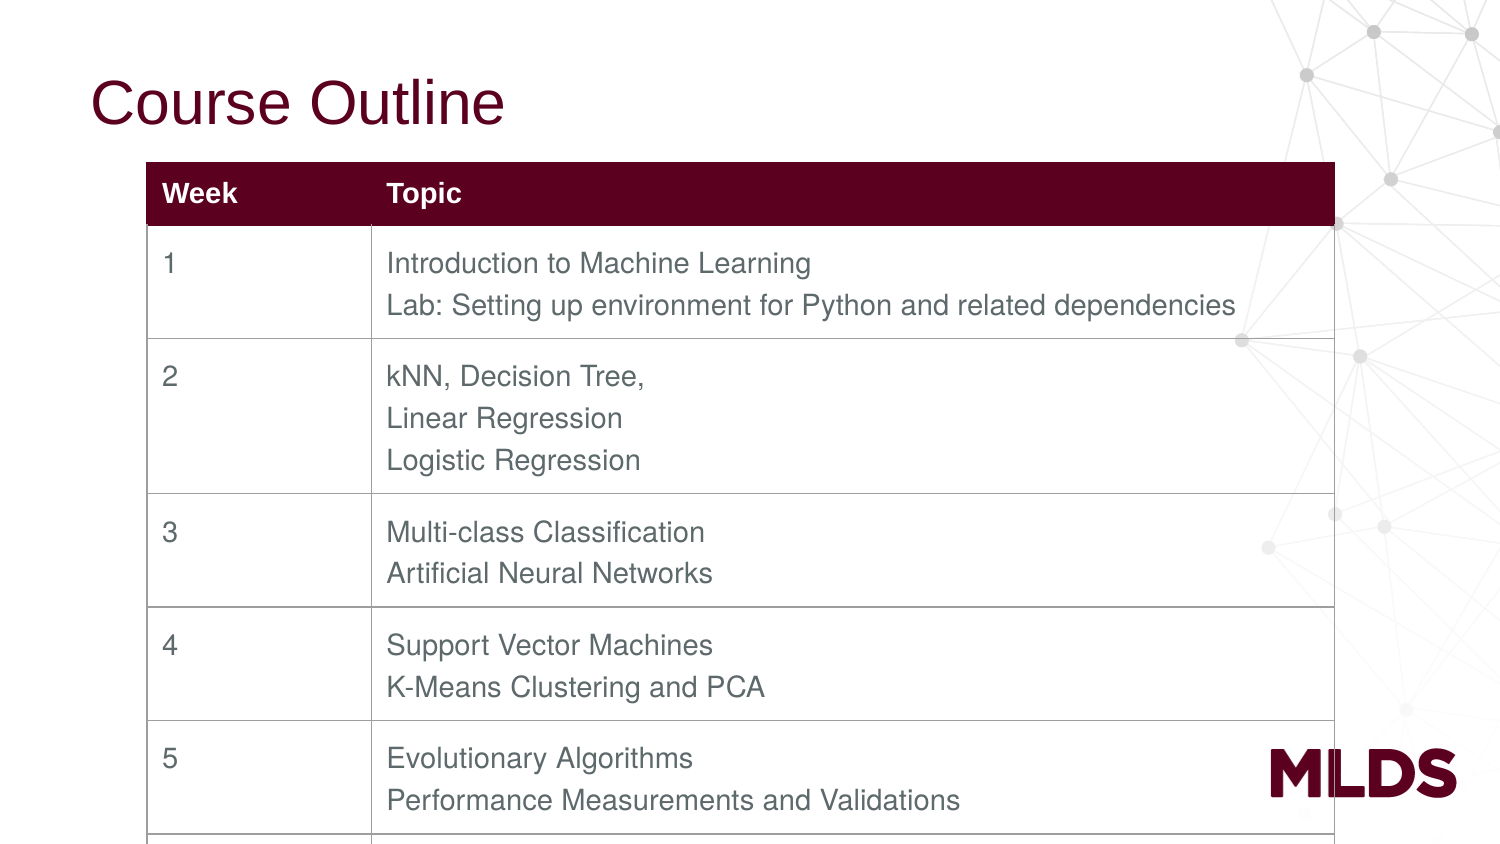

# Course Outline
| Week | Topic |
| --- | --- |
| 1 | Introduction to Machine Learning Lab: Setting up environment for Python and related dependencies |
| 2 | kNN, Decision Tree, Linear Regression Logistic Regression |
| 3 | Multi-class Classification Artificial Neural Networks |
| 4 | Support Vector Machines K-Means Clustering and PCA |
| 5 | Evolutionary Algorithms Performance Measurements and Validations |
| 6 | Anomaly Detection and Recommendation Systems |